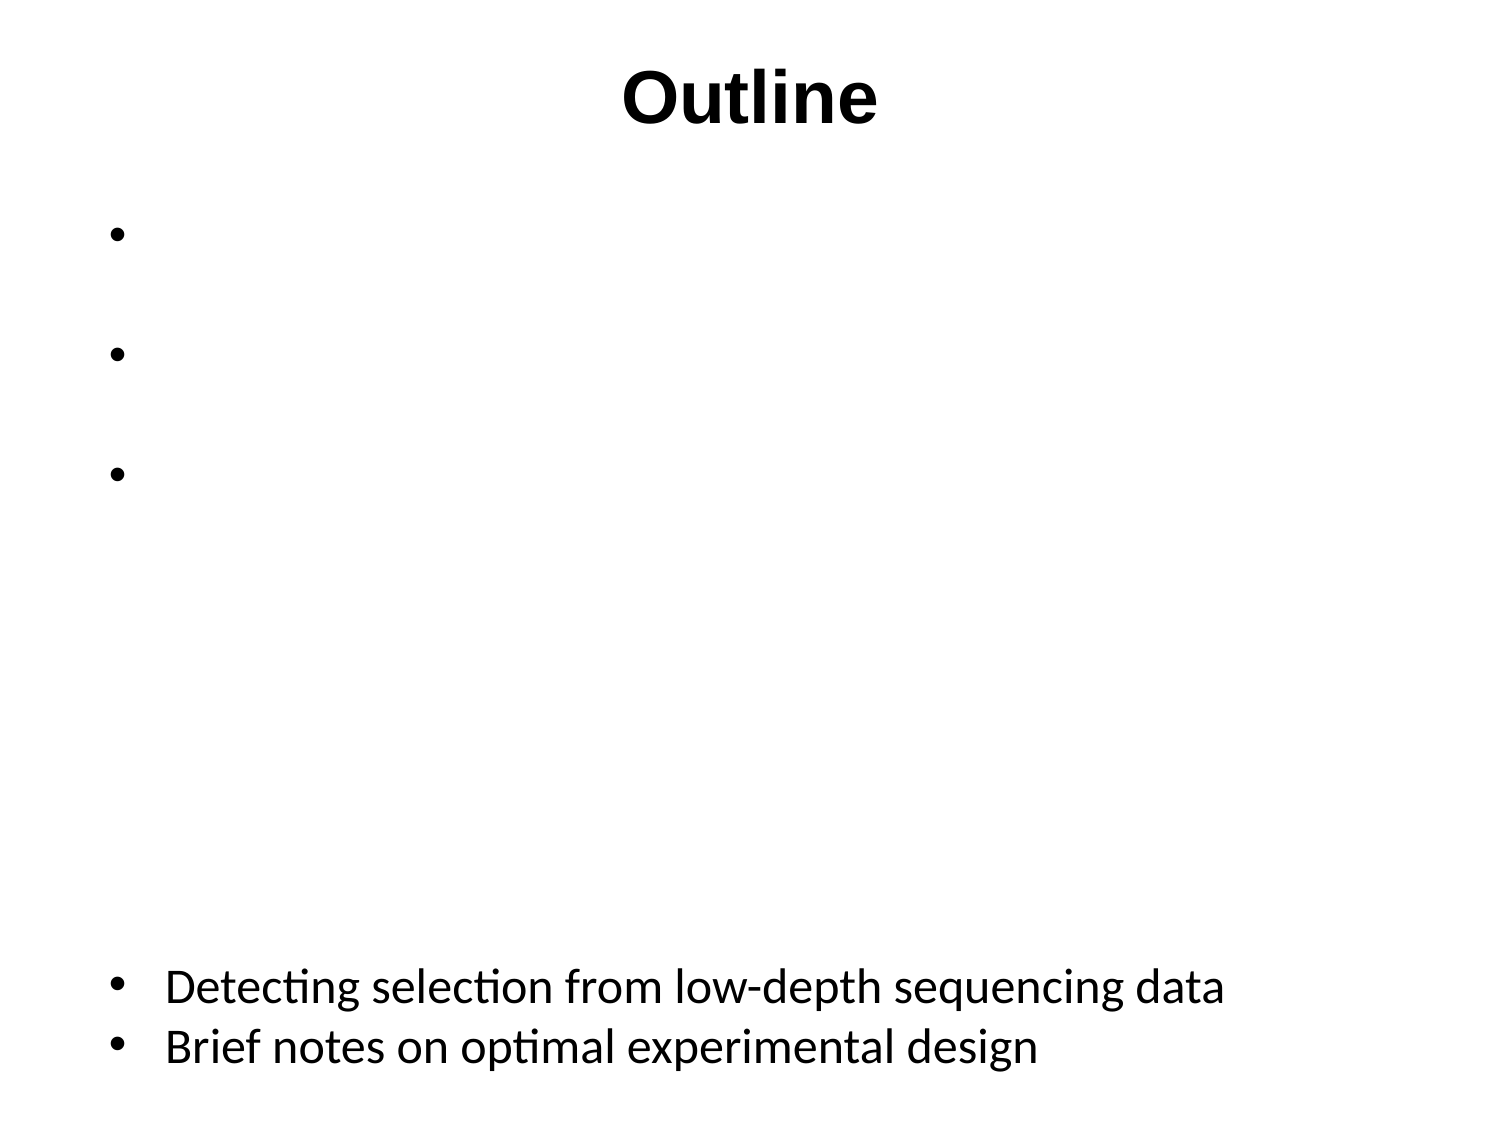

# Outline
Brief introduction to natural selection

Modes of selection

Inferring selection at the intra-species level
Genetic differentiation
Haplotype variation
Model-based approaches
Testing for significance

Inferring selection at the inter-species level

Detecting selection from low-depth sequencing data
Brief notes on optimal experimental design